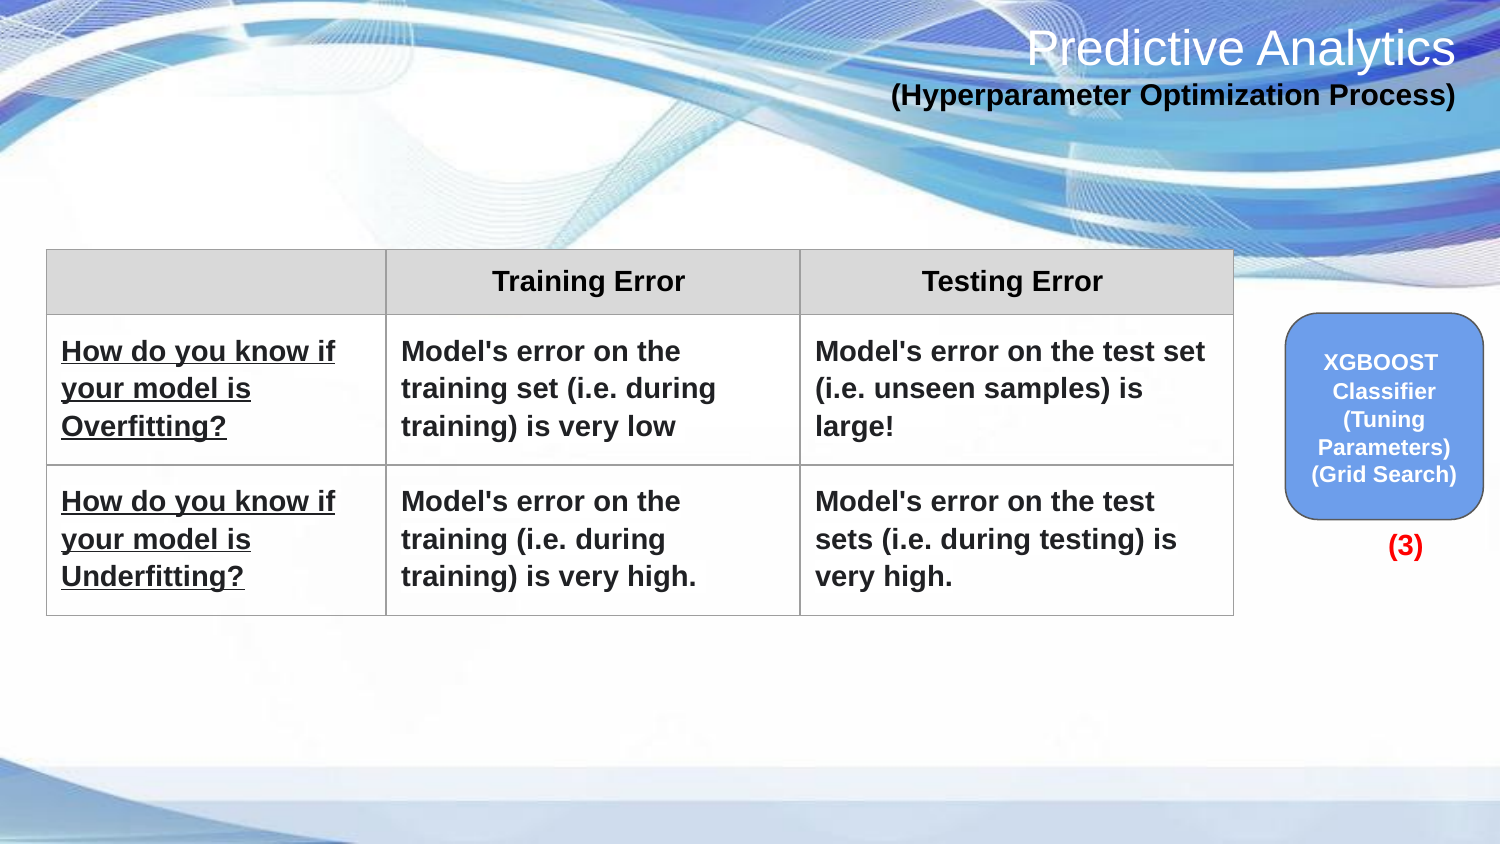

# Predictive Analytics (Hyperparameter Optimization Process)
|  | Training Error | Testing Error |
| --- | --- | --- |
| How do you know if your model is Overfitting? | Model's error on the training set (i.e. during training) is very low | Model's error on the test set (i.e. unseen samples) is large! |
| How do you know if your model is Underfitting? | Model's error on the training (i.e. during training) is very high. | Model's error on the test sets (i.e. during testing) is very high. |
XGBOOST
Classifier
(Tuning Parameters)
(Grid Search)
(3)